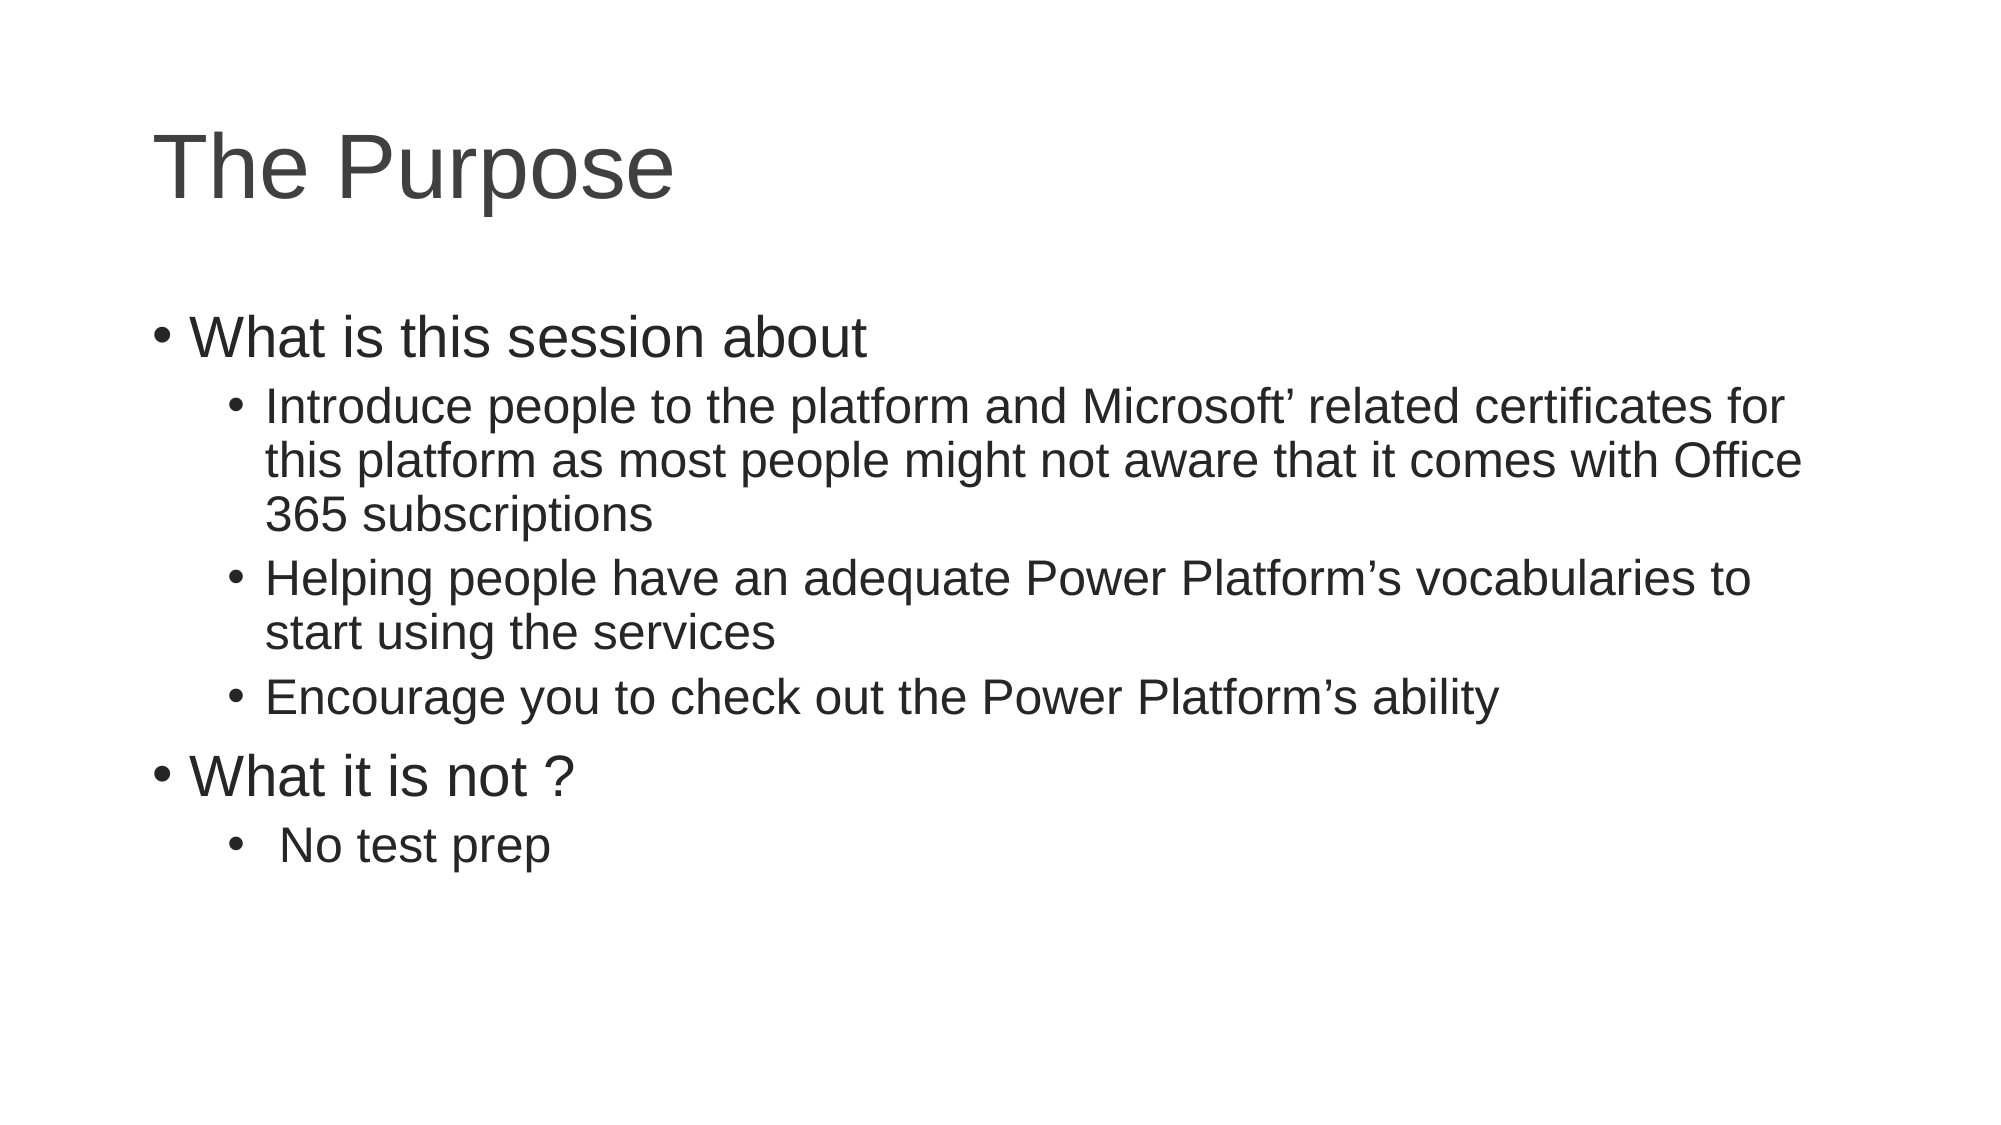

# The Purpose
What is this session about
Introduce people to the platform and Microsoft’ related certificates for this platform as most people might not aware that it comes with Office 365 subscriptions
Helping people have an adequate Power Platform’s vocabularies to start using the services
Encourage you to check out the Power Platform’s ability
What it is not ?
 No test prep